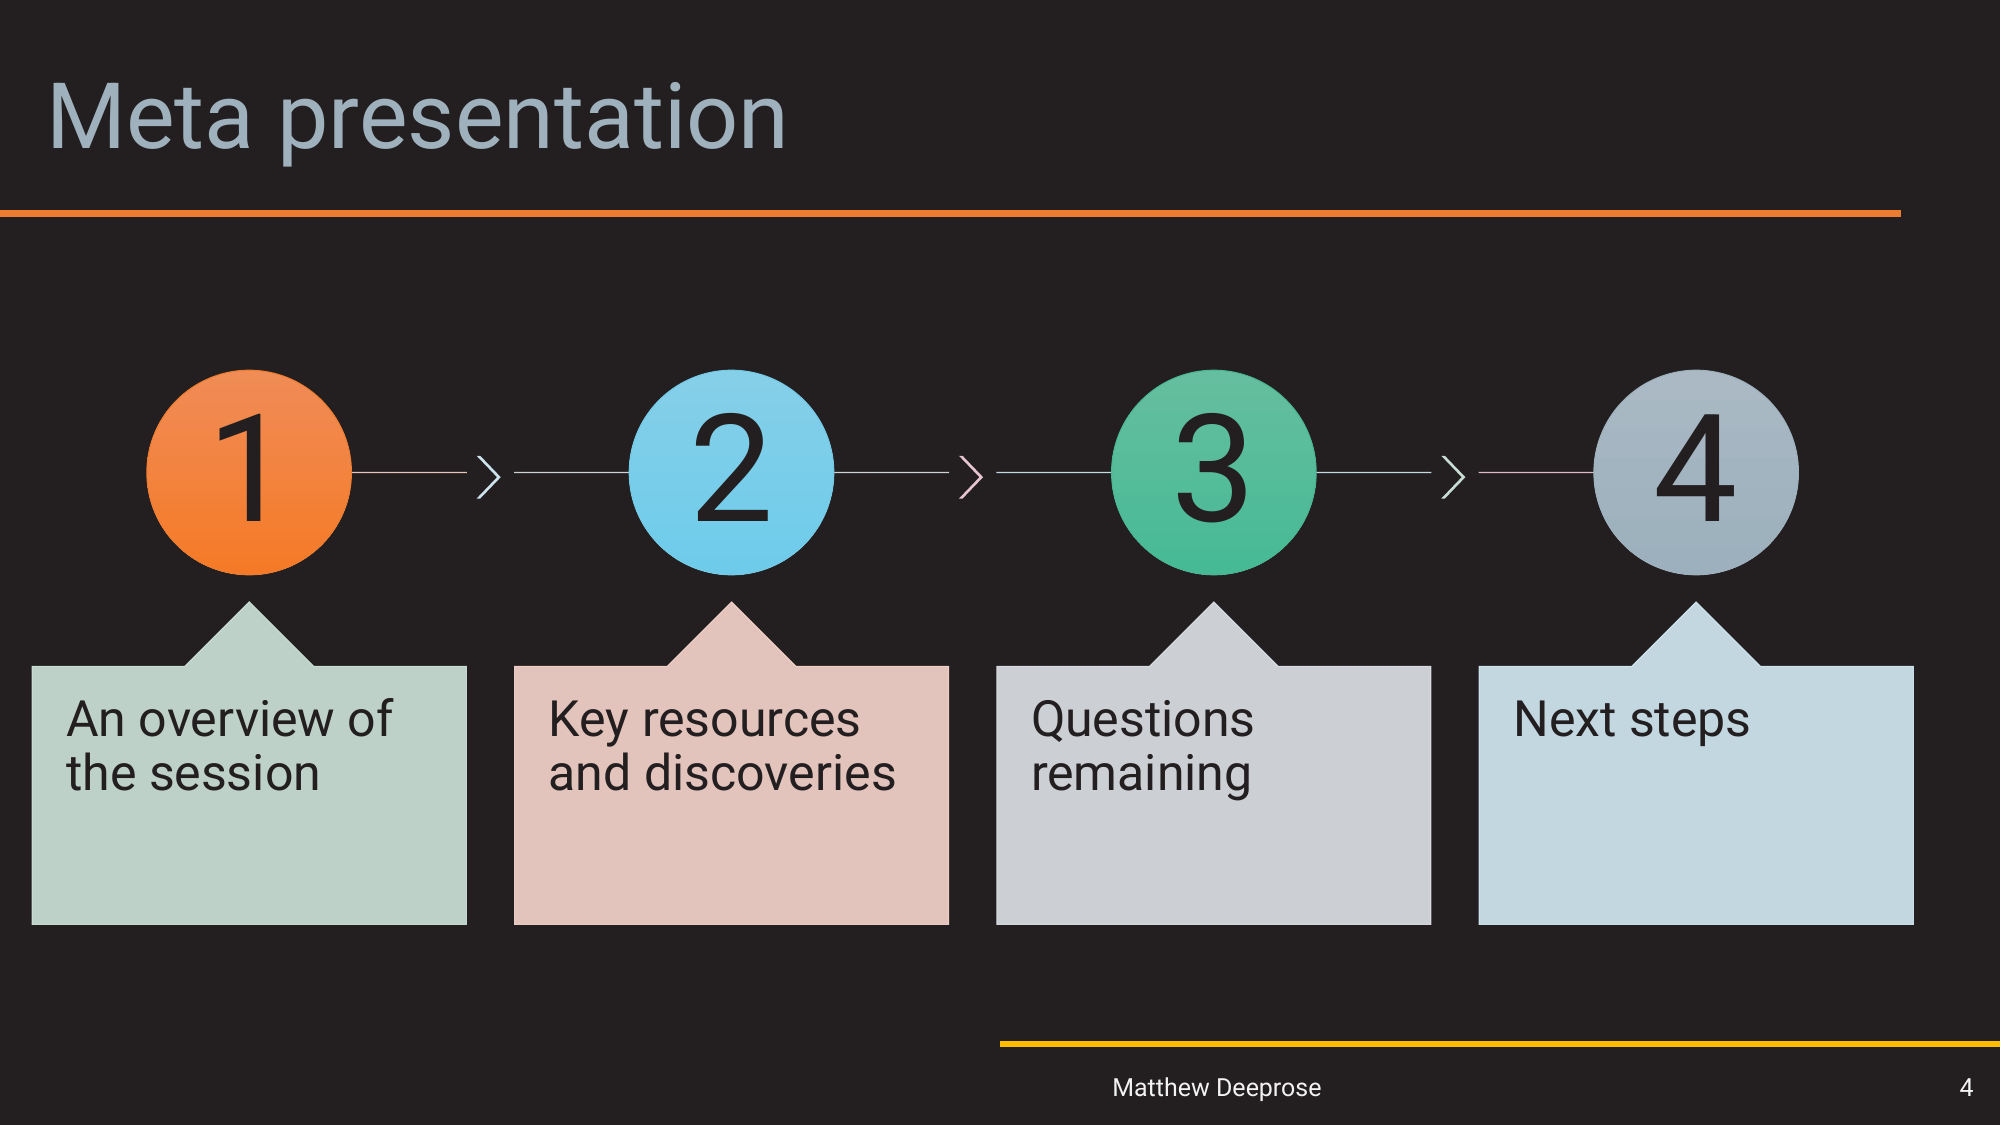

# Meta presentation
1
An overview of the session
2
Key resources and discoveries
3
Questions remaining
4
Next steps
4
Matthew Deeprose